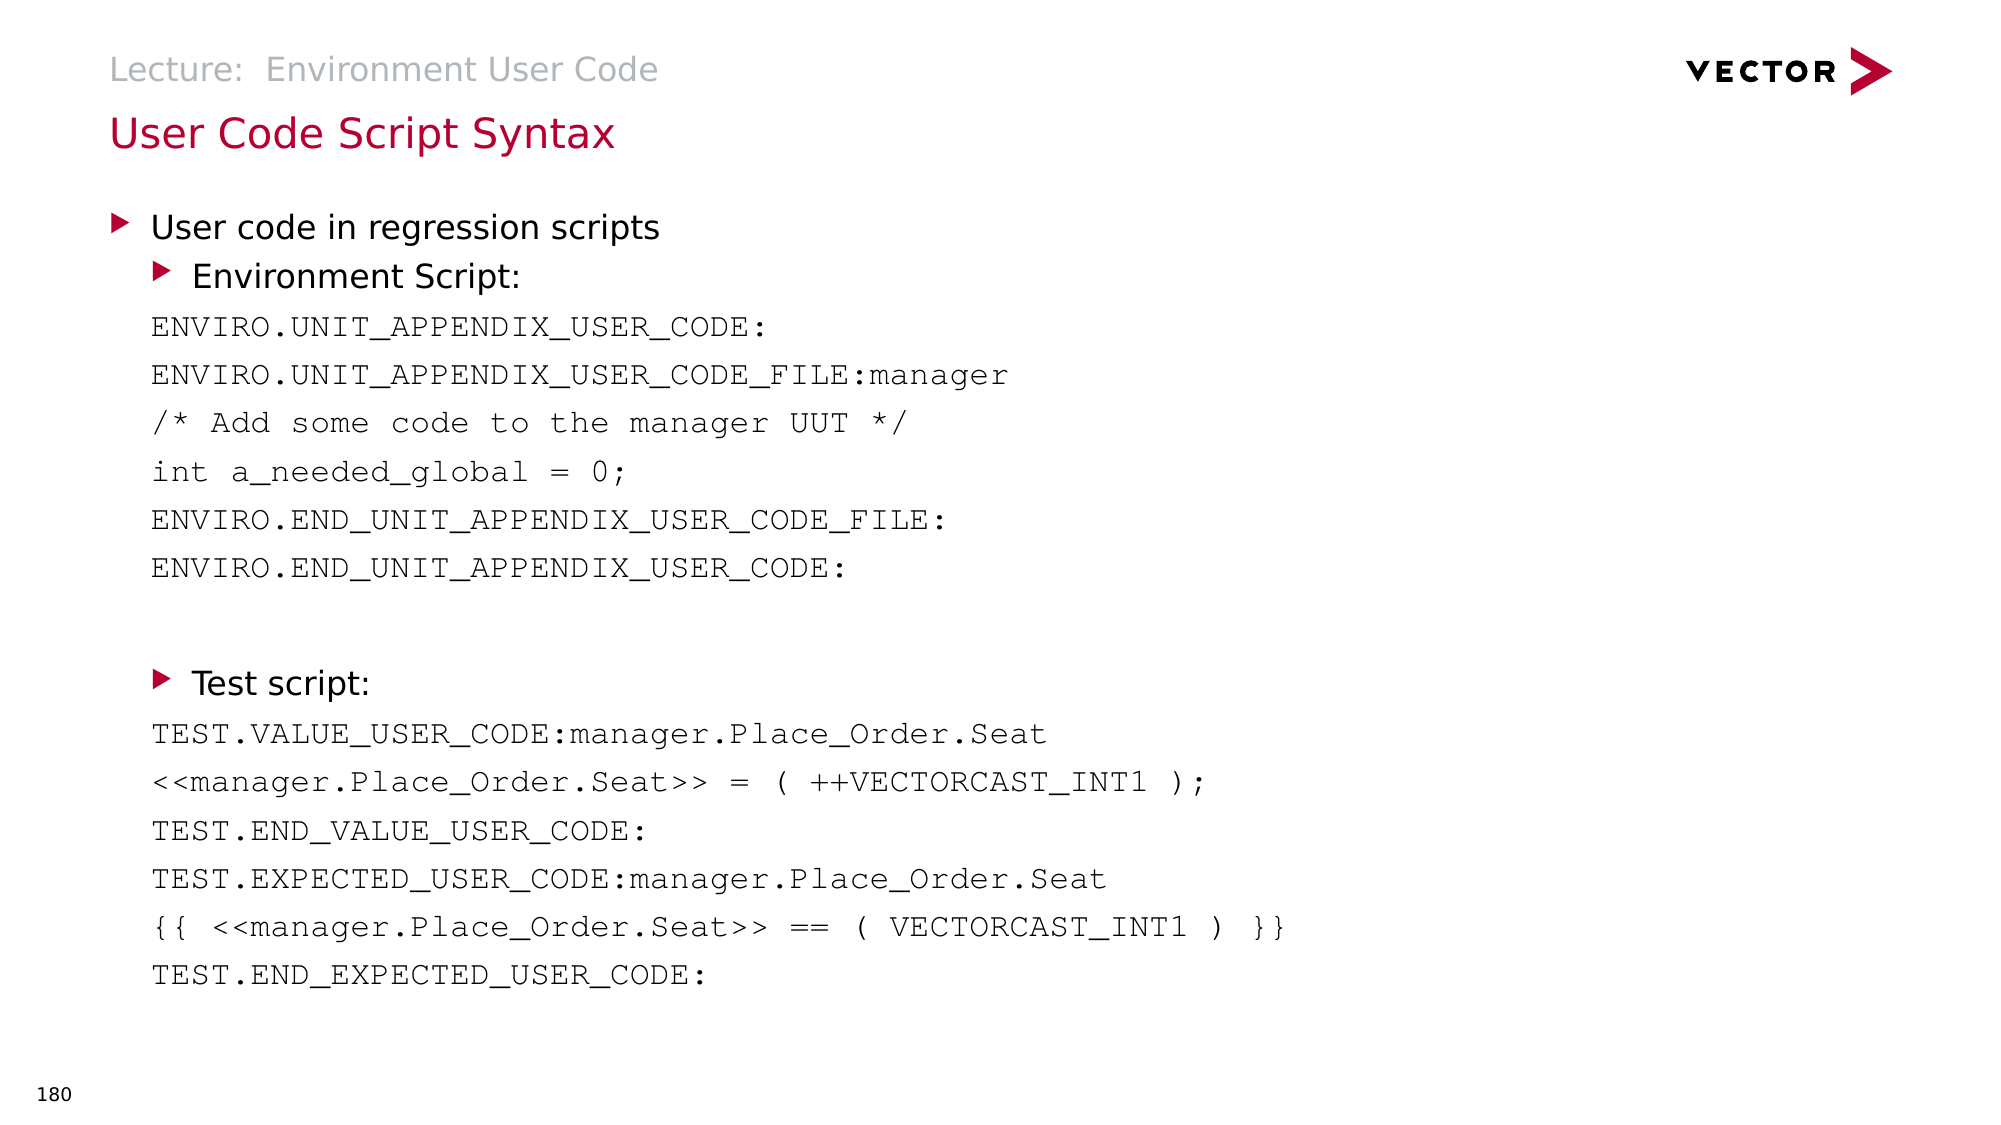

# Lecture:  Environment User Code
User Code Script Syntax
User code in regression scripts
Environment Script:
ENVIRO.UNIT_APPENDIX_USER_CODE:
ENVIRO.UNIT_APPENDIX_USER_CODE_FILE:manager
/* Add some code to the manager UUT */
int a_needed_global = 0;
ENVIRO.END_UNIT_APPENDIX_USER_CODE_FILE:
ENVIRO.END_UNIT_APPENDIX_USER_CODE:

Test script:
TEST.VALUE_USER_CODE:manager.Place_Order.Seat
<<manager.Place_Order.Seat>> = ( ++VECTORCAST_INT1 );
TEST.END_VALUE_USER_CODE:
TEST.EXPECTED_USER_CODE:manager.Place_Order.Seat
{{ <<manager.Place_Order.Seat>> == ( VECTORCAST_INT1 ) }}
TEST.END_EXPECTED_USER_CODE: